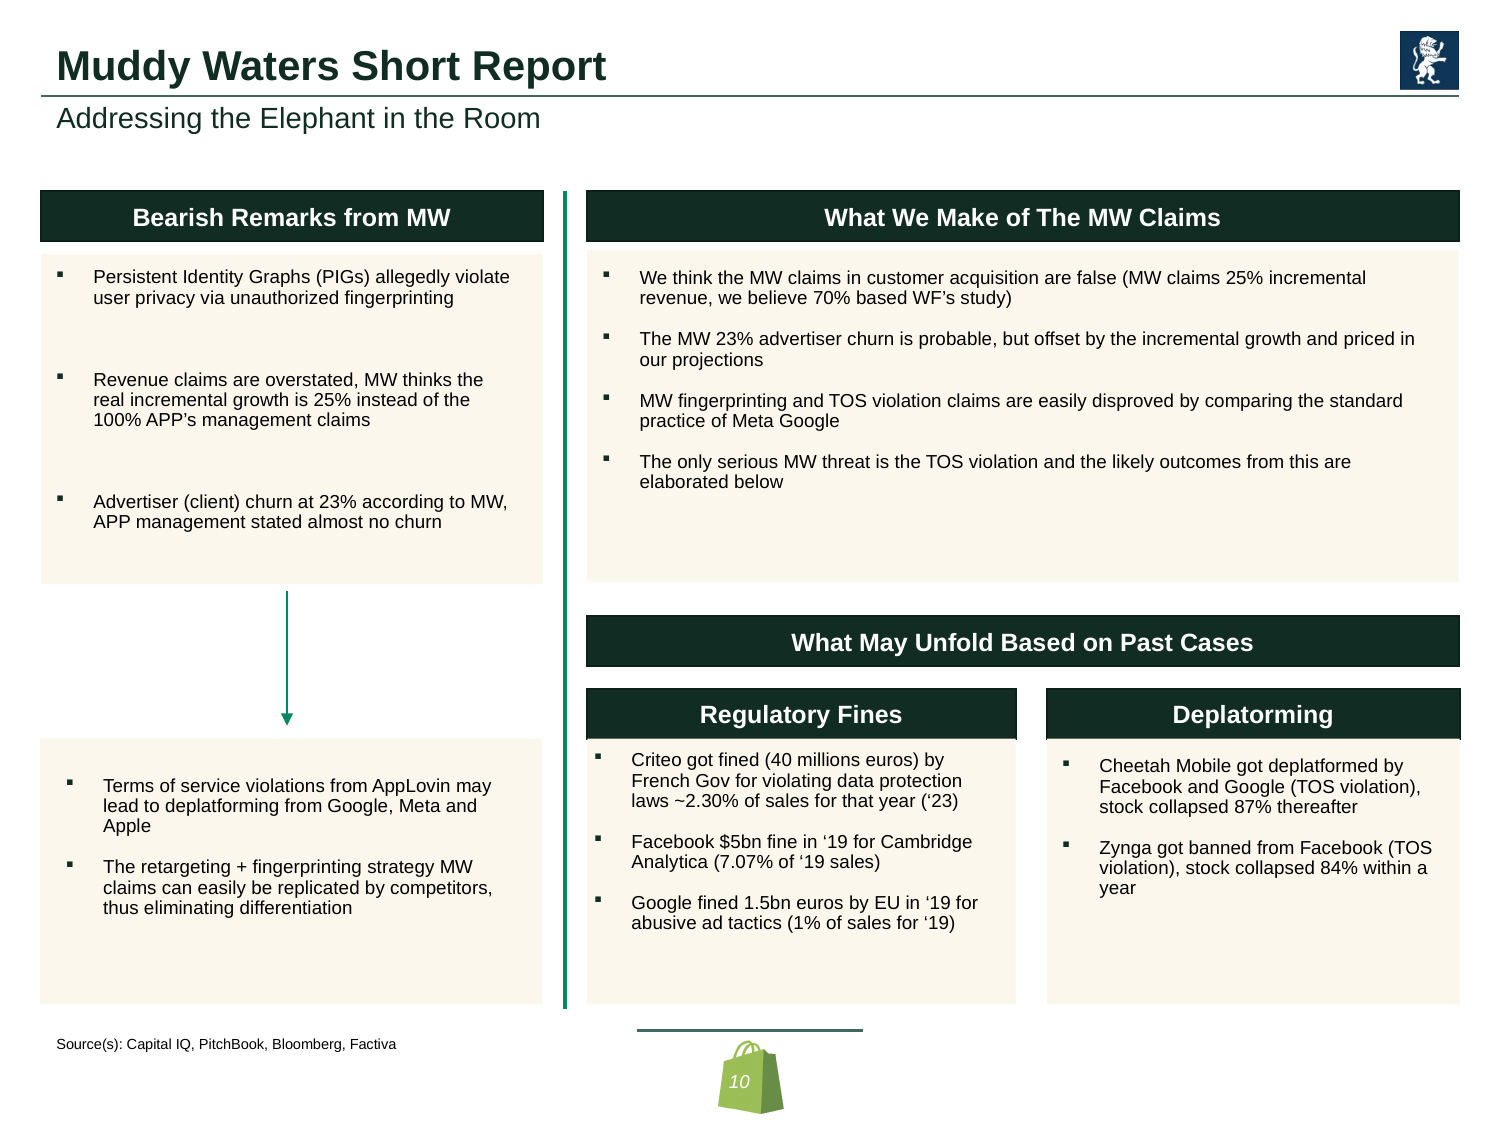

# Muddy Waters Short Report
Addressing the Elephant in the Room
Bearish Remarks from MW
What We Make of The MW Claims

Persistent Identity Graphs (PIGs) allegedly violate user privacy via unauthorized fingerprinting

Revenue claims are overstated, MW thinks the real incremental growth is 25% instead of the 100% APP’s management claims

Advertiser (client) churn at 23% according to MW, APP management stated almost no churn
We think the MW claims in customer acquisition are false (MW claims 25% incremental revenue, we believe 70% based WF’s study)
The MW 23% advertiser churn is probable, but offset by the incremental growth and priced in our projections
MW fingerprinting and TOS violation claims are easily disproved by comparing the standard practice of Meta Google
The only serious MW threat is the TOS violation and the likely outcomes from this are elaborated below
What May Unfold Based on Past Cases
Regulatory Fines
Deplatorming

Cheetah Mobile got deplatformed by Facebook and Google (TOS violation), stock collapsed 87% thereafter
Zynga got banned from Facebook (TOS violation), stock collapsed 84% within a year

Terms of service violations from AppLovin may lead to deplatforming from Google, Meta and Apple
The retargeting + fingerprinting strategy MW claims can easily be replicated by competitors, thus eliminating differentiation

Criteo got fined (40 millions euros) by French Gov for violating data protection laws ~2.30% of sales for that year (‘23)
Facebook $5bn fine in ‘19 for Cambridge Analytica (7.07% of ‘19 sales)
Google fined 1.5bn euros by EU in ‘19 for abusive ad tactics (1% of sales for ‘19)

Source(s): Capital IQ, PitchBook, Bloomberg, Factiva